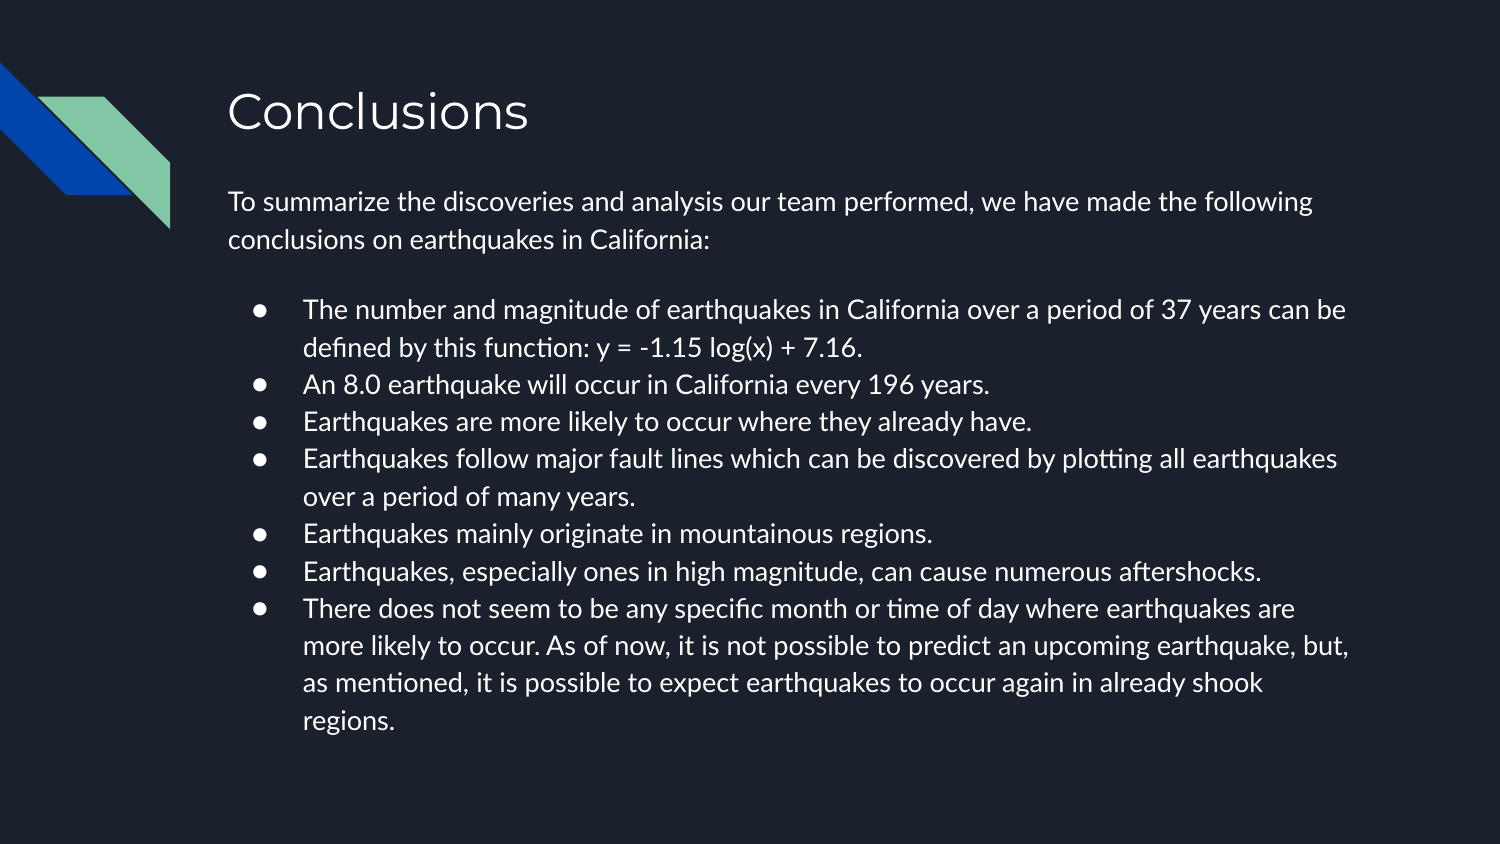

# Conclusions
To summarize the discoveries and analysis our team performed, we have made the following conclusions on earthquakes in California:
The number and magnitude of earthquakes in California over a period of 37 years can be defined by this function: y = -1.15 log(x) + 7.16.
An 8.0 earthquake will occur in California every 196 years.
Earthquakes are more likely to occur where they already have.
Earthquakes follow major fault lines which can be discovered by plotting all earthquakes over a period of many years.
Earthquakes mainly originate in mountainous regions.
Earthquakes, especially ones in high magnitude, can cause numerous aftershocks.
There does not seem to be any specific month or time of day where earthquakes are more likely to occur. As of now, it is not possible to predict an upcoming earthquake, but, as mentioned, it is possible to expect earthquakes to occur again in already shook regions.